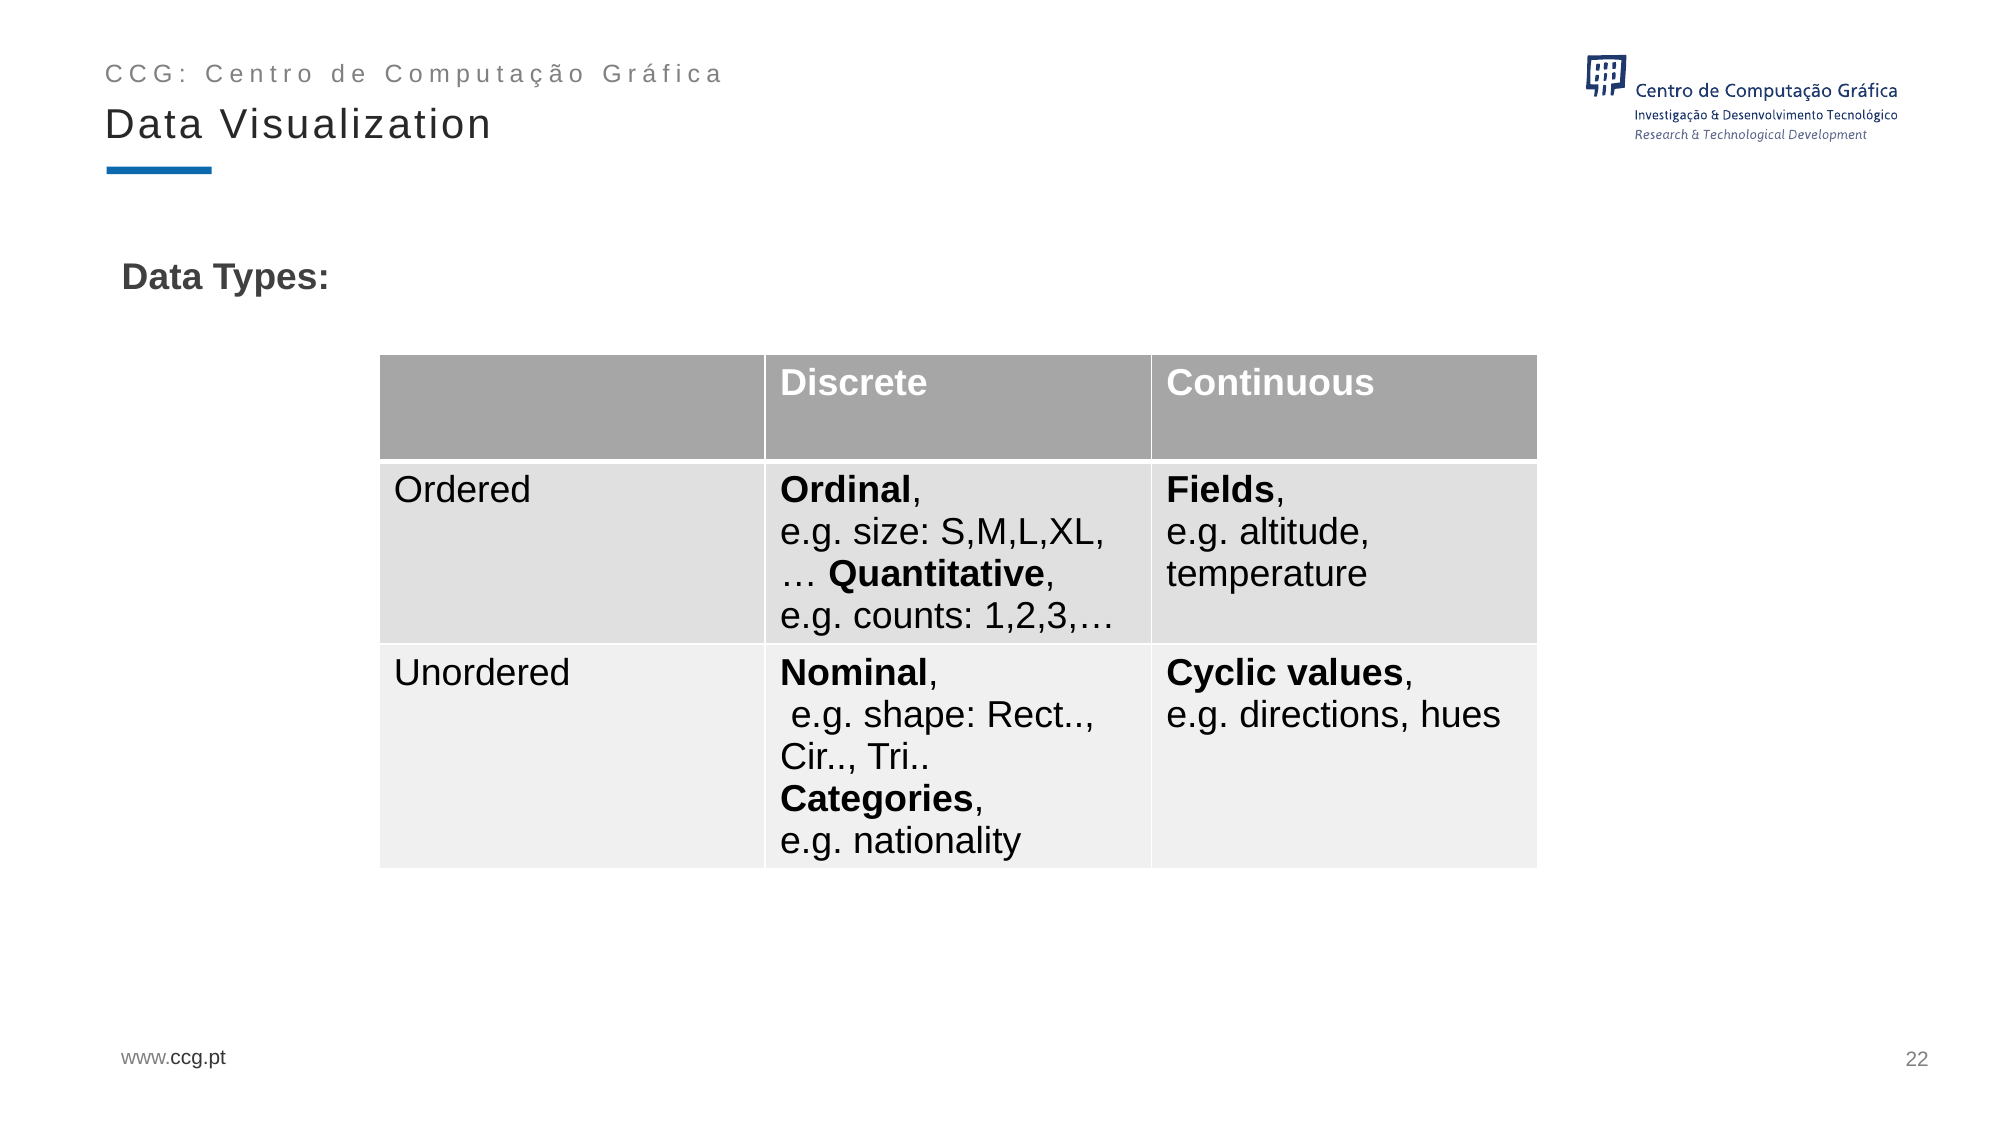

Data Visualization
# Data Types:
|  | Discrete | Continuous |
| --- | --- | --- |
| Ordered | Ordinal, e.g. size: S,M,L,XL,… Quantitative, e.g. counts: 1,2,3,… | Fields, e.g. altitude, temperature |
| Unordered | Nominal, e.g. shape: Rect.., Cir.., Tri.. Categories, e.g. nationality | Cyclic values, e.g. directions, hues |
22